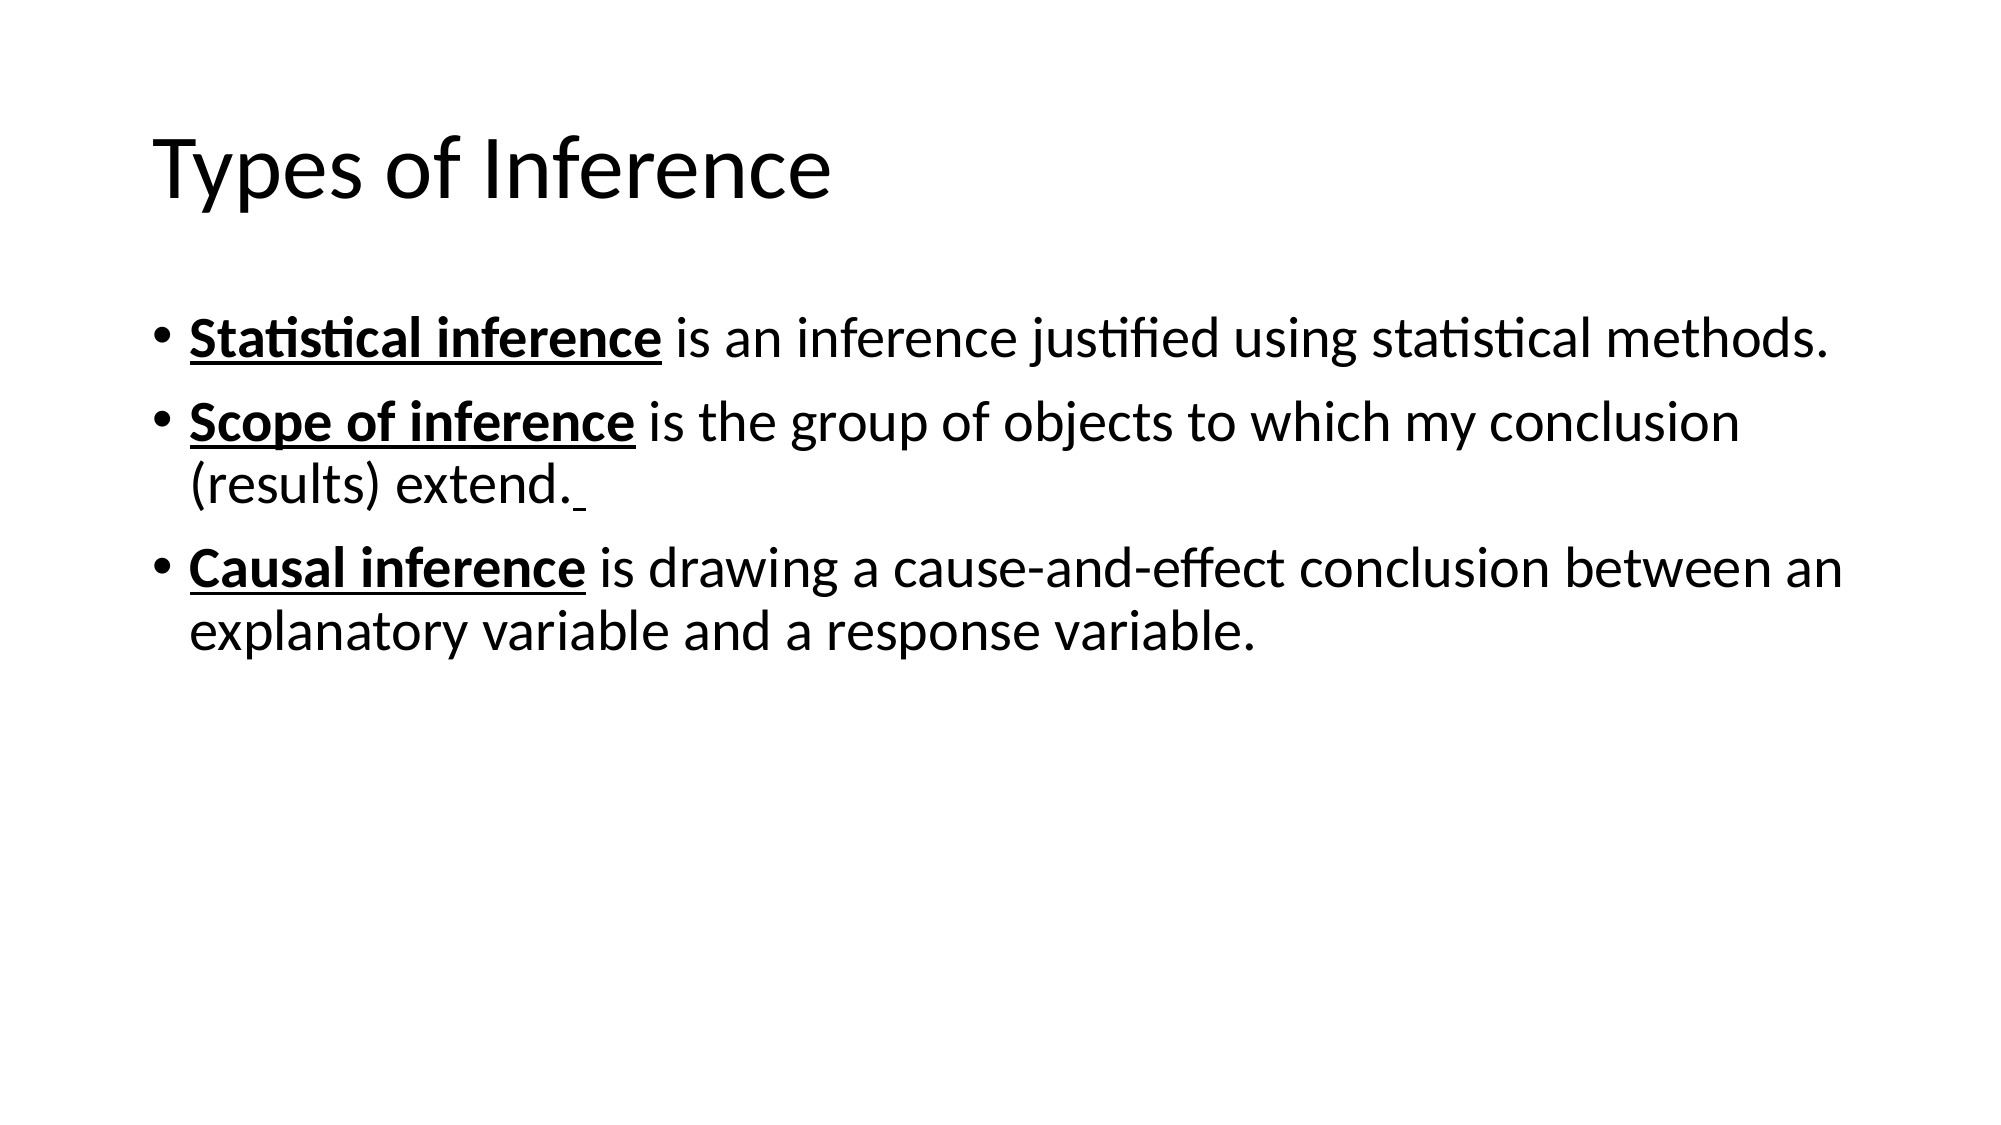

# Types of Inference
Statistical inference is an inference justified using statistical methods.
Scope of inference is the group of objects to which my conclusion (results) extend.
Causal inference is drawing a cause-and-effect conclusion between an explanatory variable and a response variable.